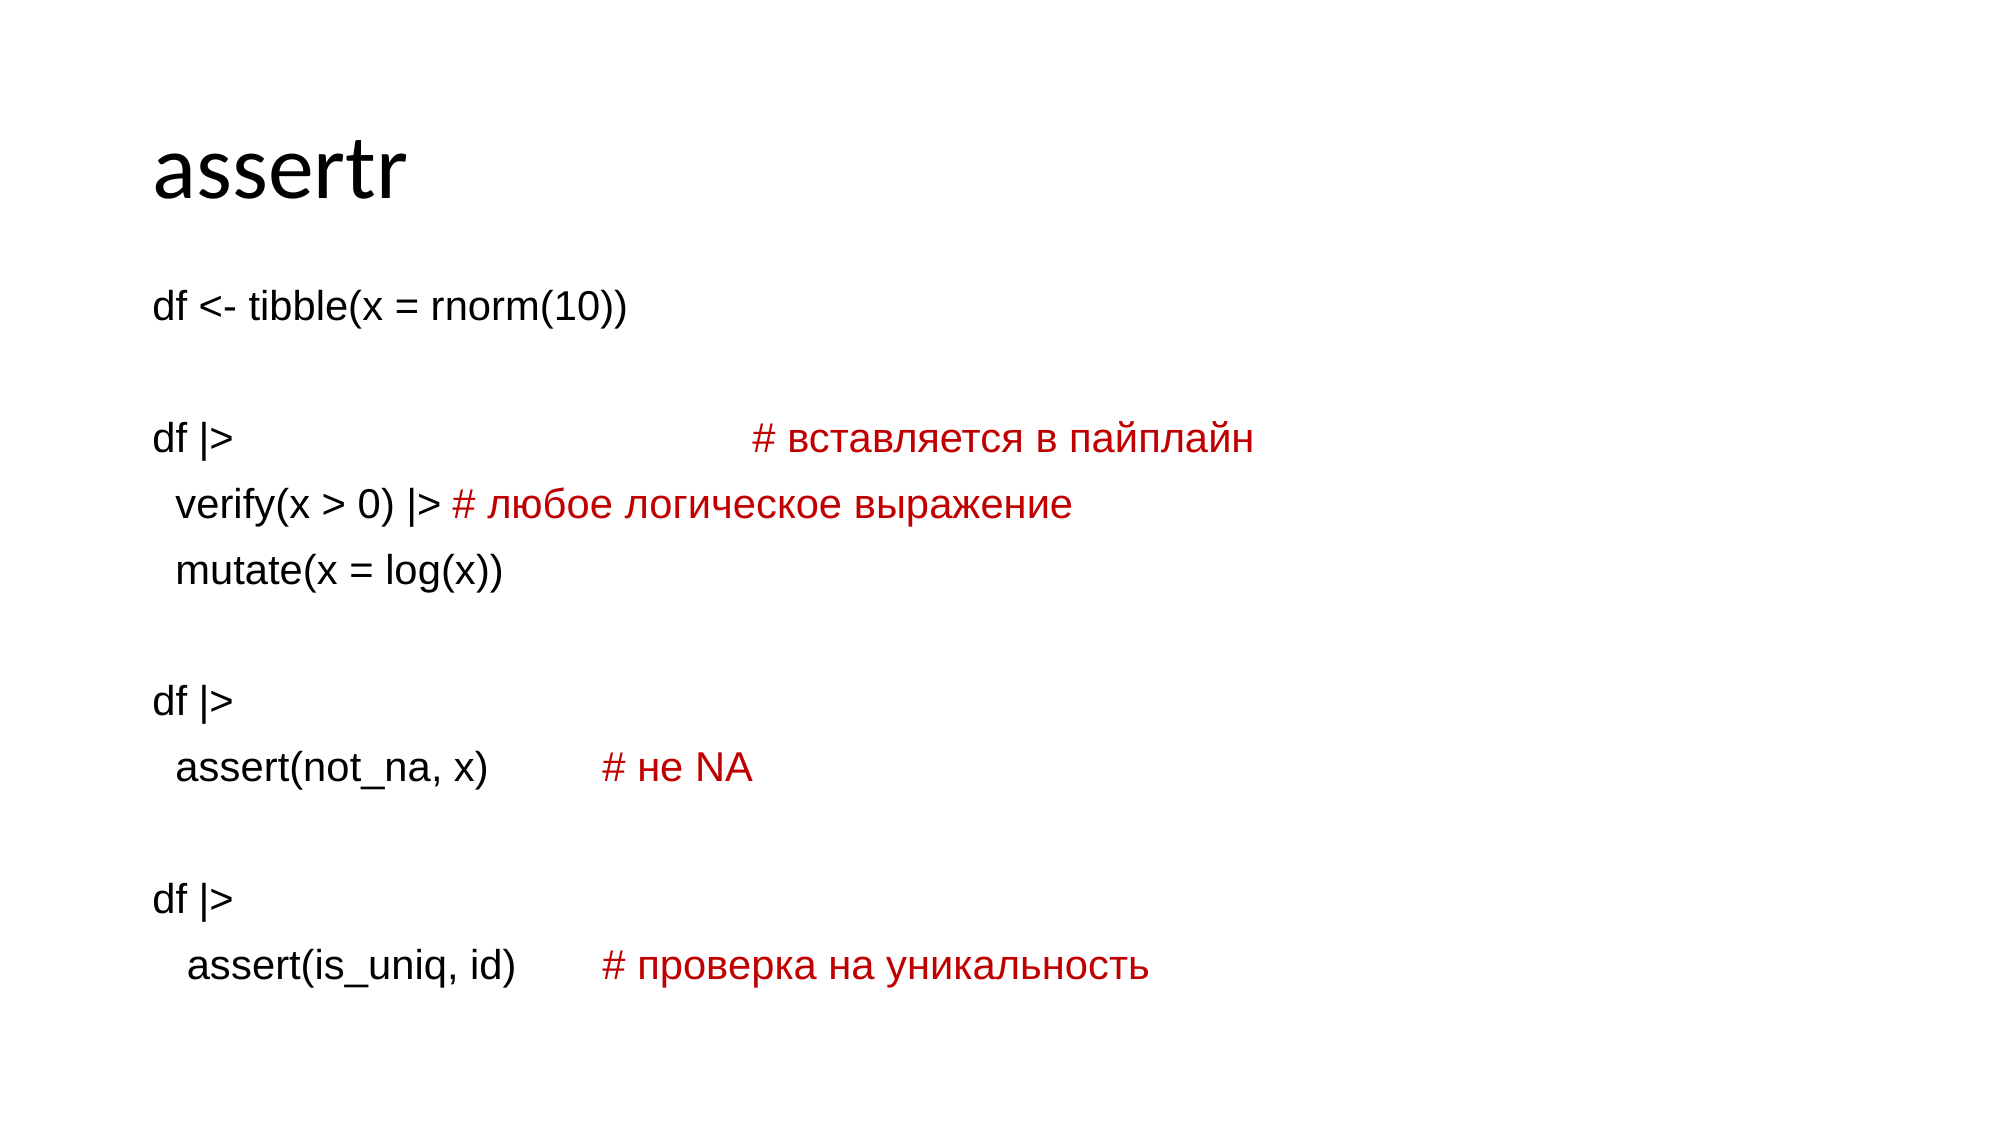

# assertr
df <- tibble(x = rnorm(10))

df |>				# вставляется в пайплайн
  verify(x > 0) |>	# любое логическое выражение
  mutate(x = log(x))

df |>
  assert(not_na, x)	# не NA

df |>
   assert(is_uniq, id)	# проверка на уникальность